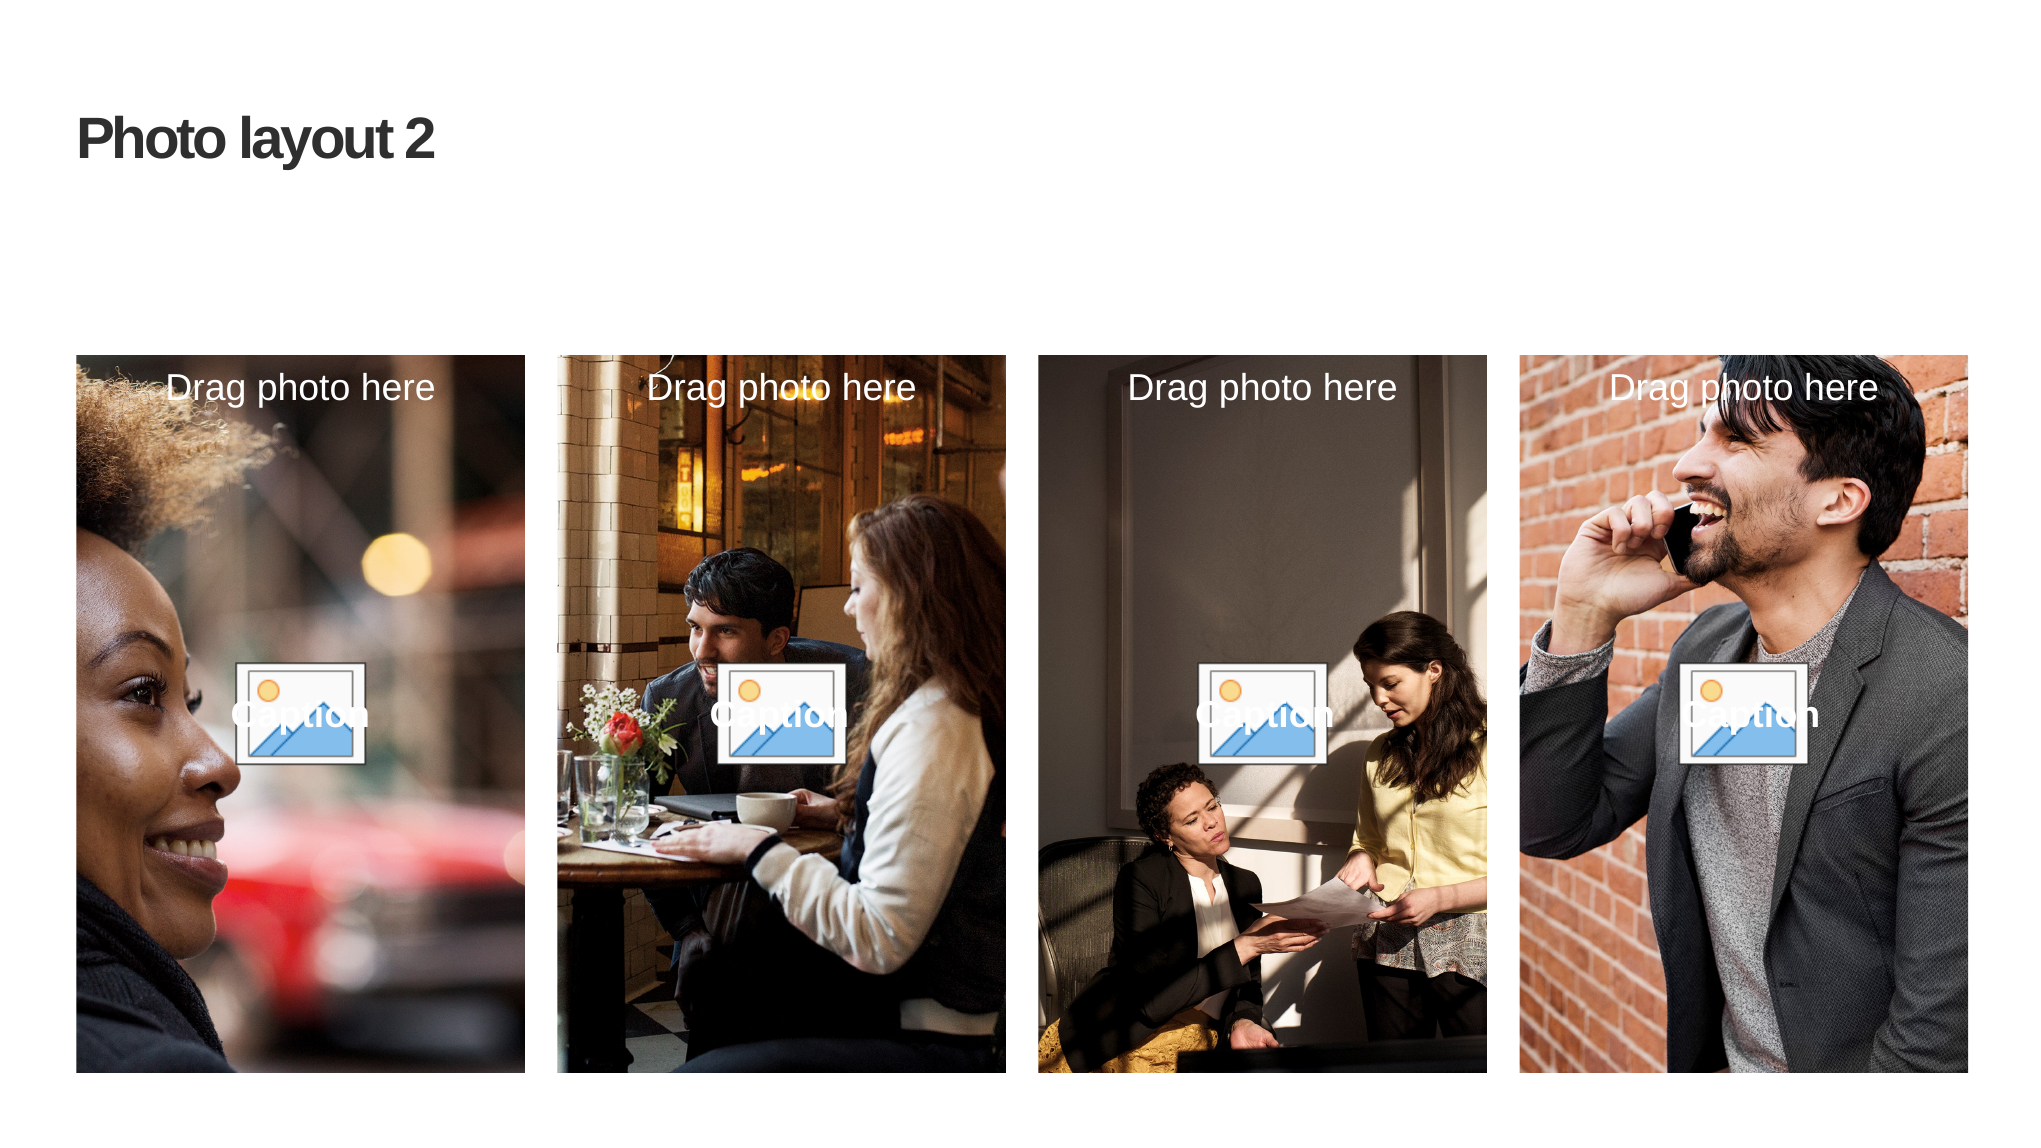

# Photo layout 2

Caption
Caption
Caption
Caption